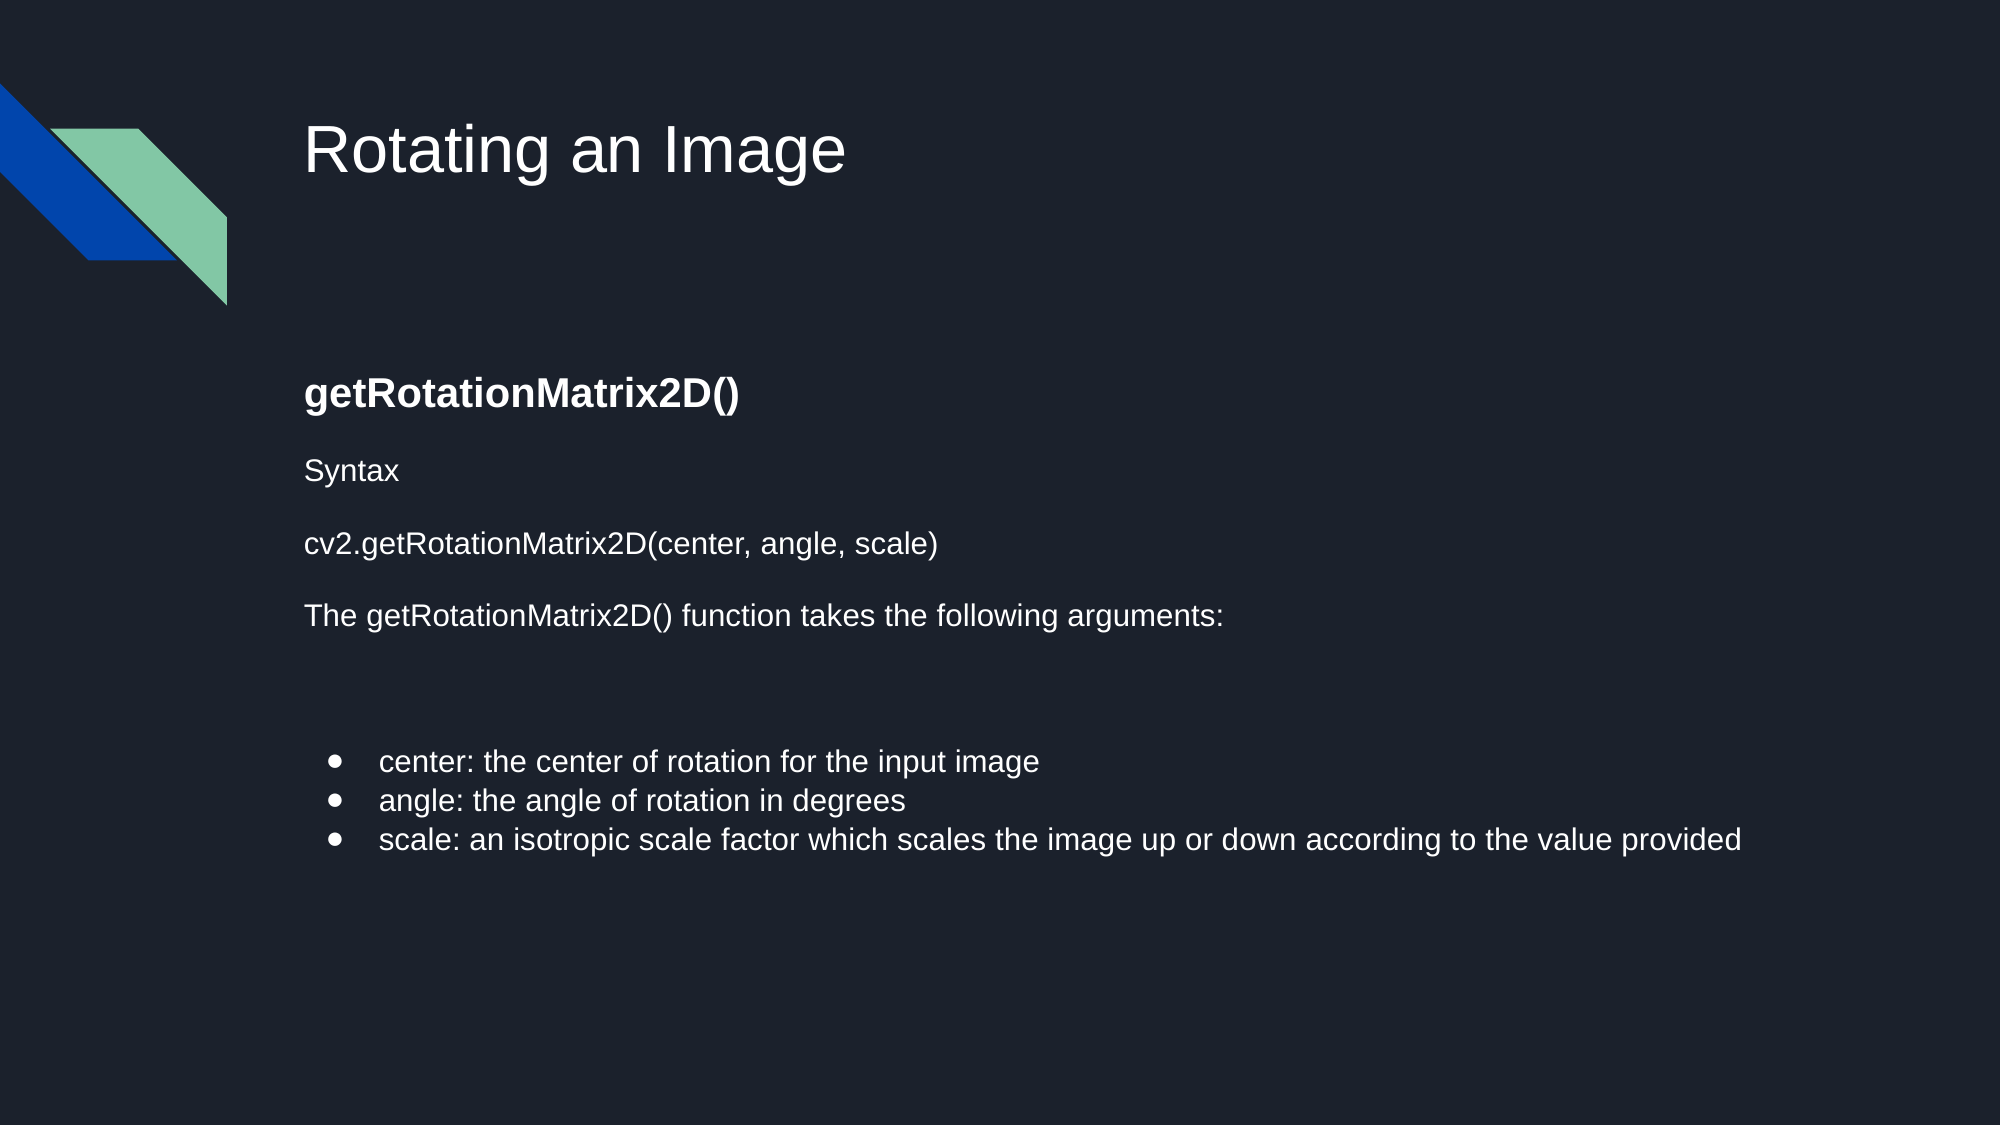

# Rotating an Image
getRotationMatrix2D()
Syntax
cv2.getRotationMatrix2D(center, angle, scale)
The getRotationMatrix2D() function takes the following arguments:

center: the center of rotation for the input image
angle: the angle of rotation in degrees
scale: an isotropic scale factor which scales the image up or down according to the value provided